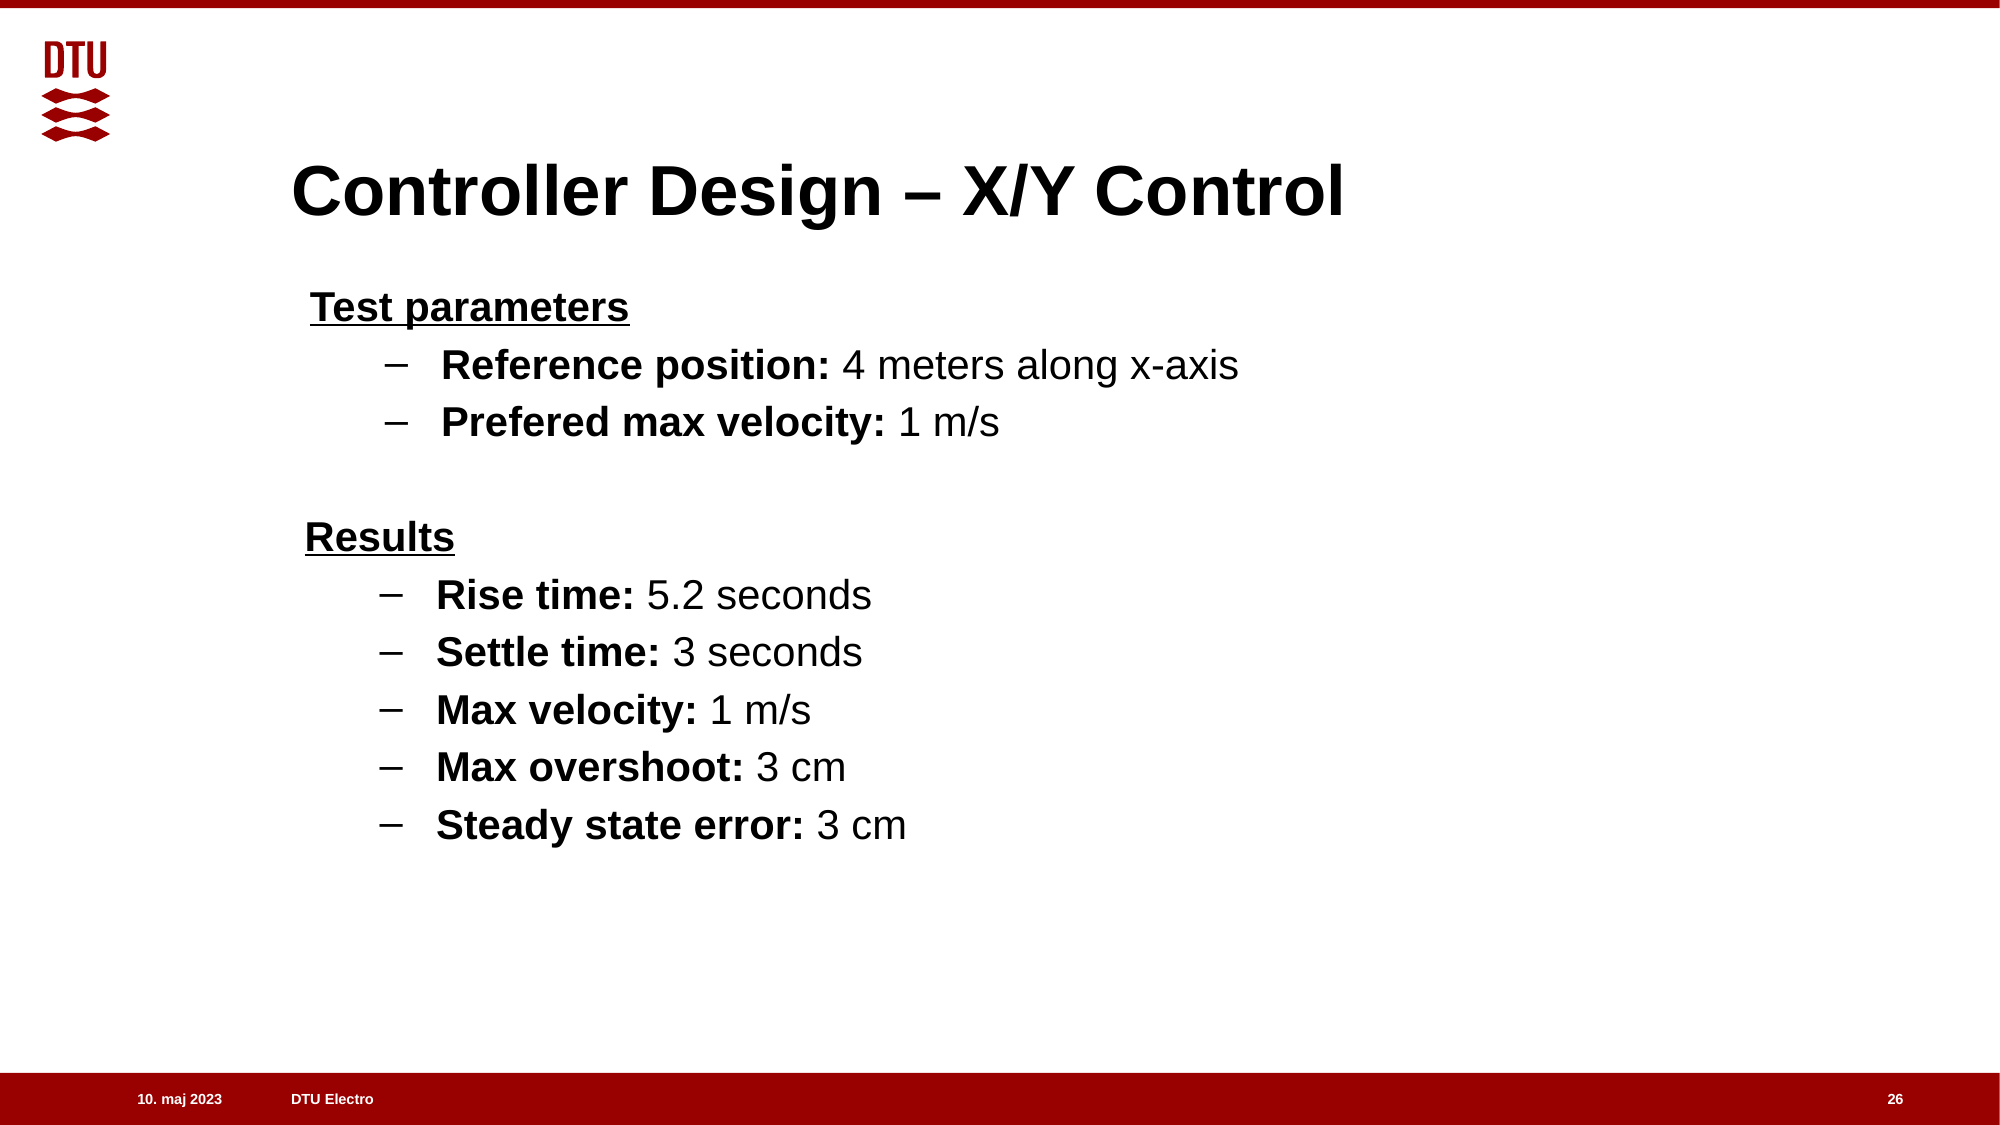

# Controller Design – X/Y Control
Test parameters
Reference position: 4 meters along x-axis
Prefered max velocity: 1 m/s

Results
Rise time: 5.2 seconds
Settle time: 3 seconds
Max velocity: 1 m/s
Max overshoot: 3 cm
Steady state error: 3 cm

26